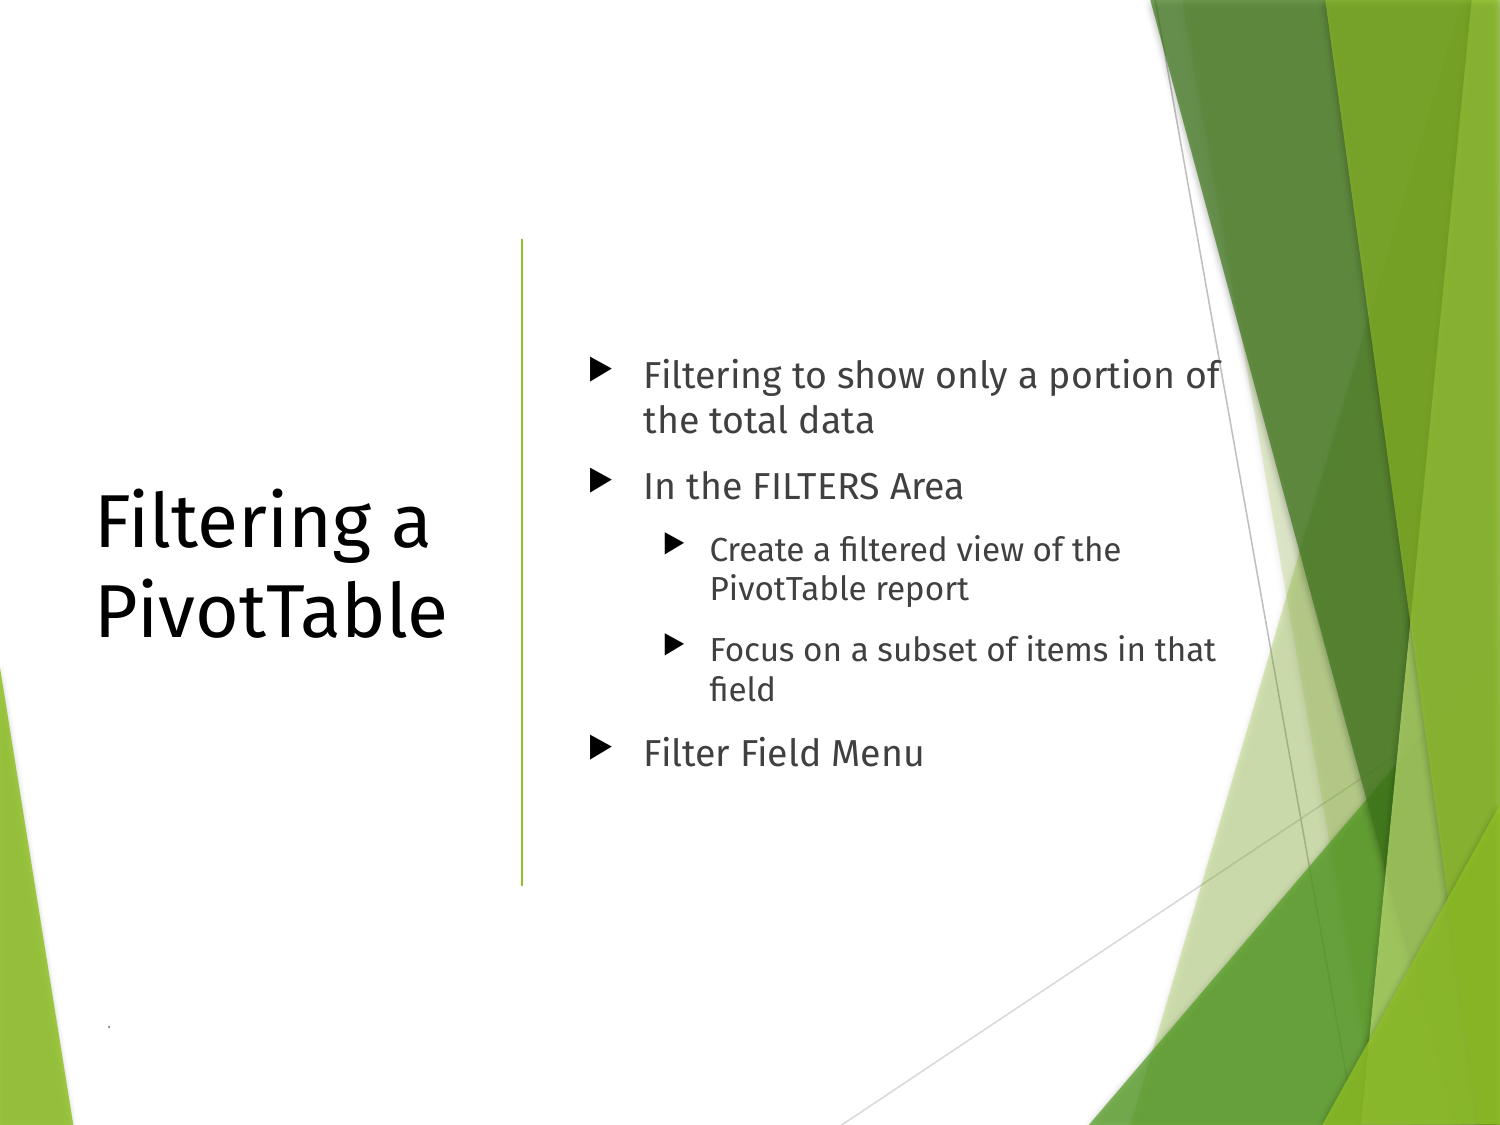

# Filtering a PivotTable
Filtering to show only a portion of the total data
In the FILTERS Area
Create a filtered view of the PivotTable report
Focus on a subset of items in that field
Filter Field Menu
  .